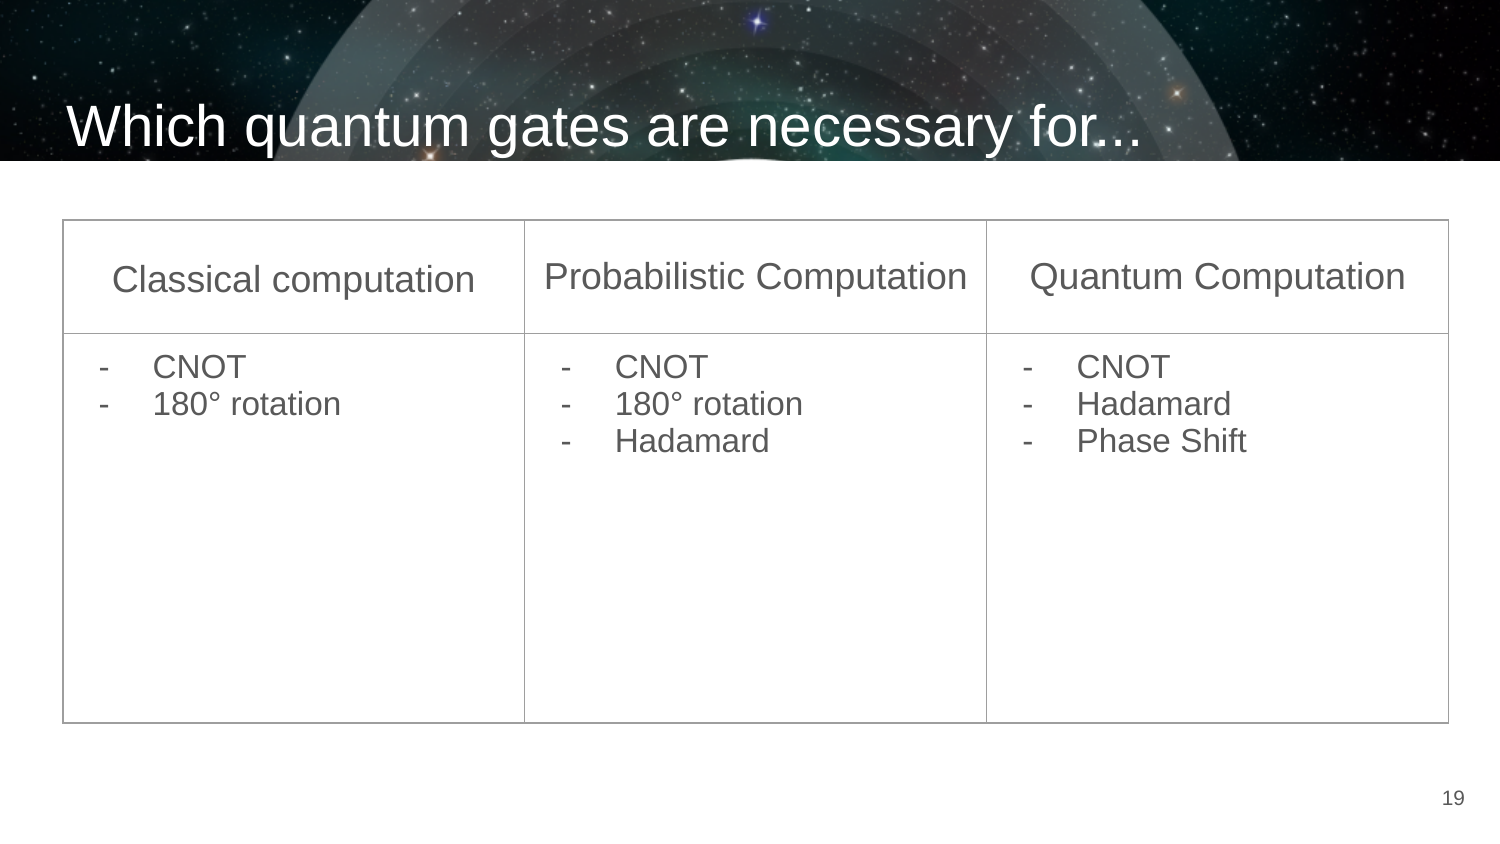

# Which quantum gates are necessary for...
| Classical computation | Probabilistic Computation | Quantum Computation |
| --- | --- | --- |
| CNOT 180° rotation | CNOT 180° rotation Hadamard | CNOT Hadamard Phase Shift |
19